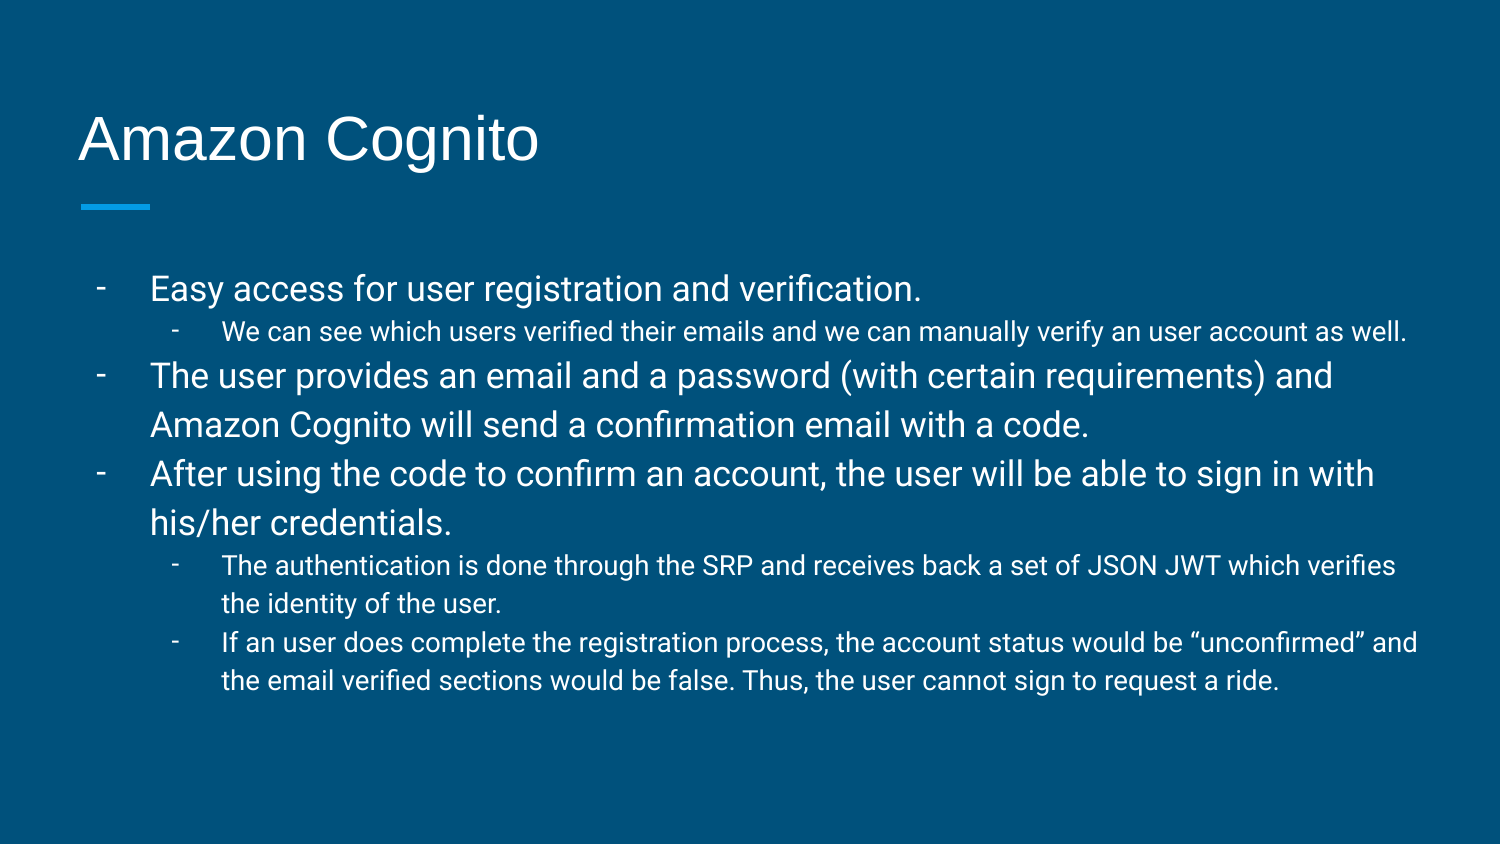

# Amazon Cognito
Easy access for user registration and verification.
We can see which users verified their emails and we can manually verify an user account as well.
The user provides an email and a password (with certain requirements) and Amazon Cognito will send a confirmation email with a code.
After using the code to confirm an account, the user will be able to sign in with his/her credentials.
The authentication is done through the SRP and receives back a set of JSON JWT which verifies the identity of the user.
If an user does complete the registration process, the account status would be “unconfirmed” and the email verified sections would be false. Thus, the user cannot sign to request a ride.